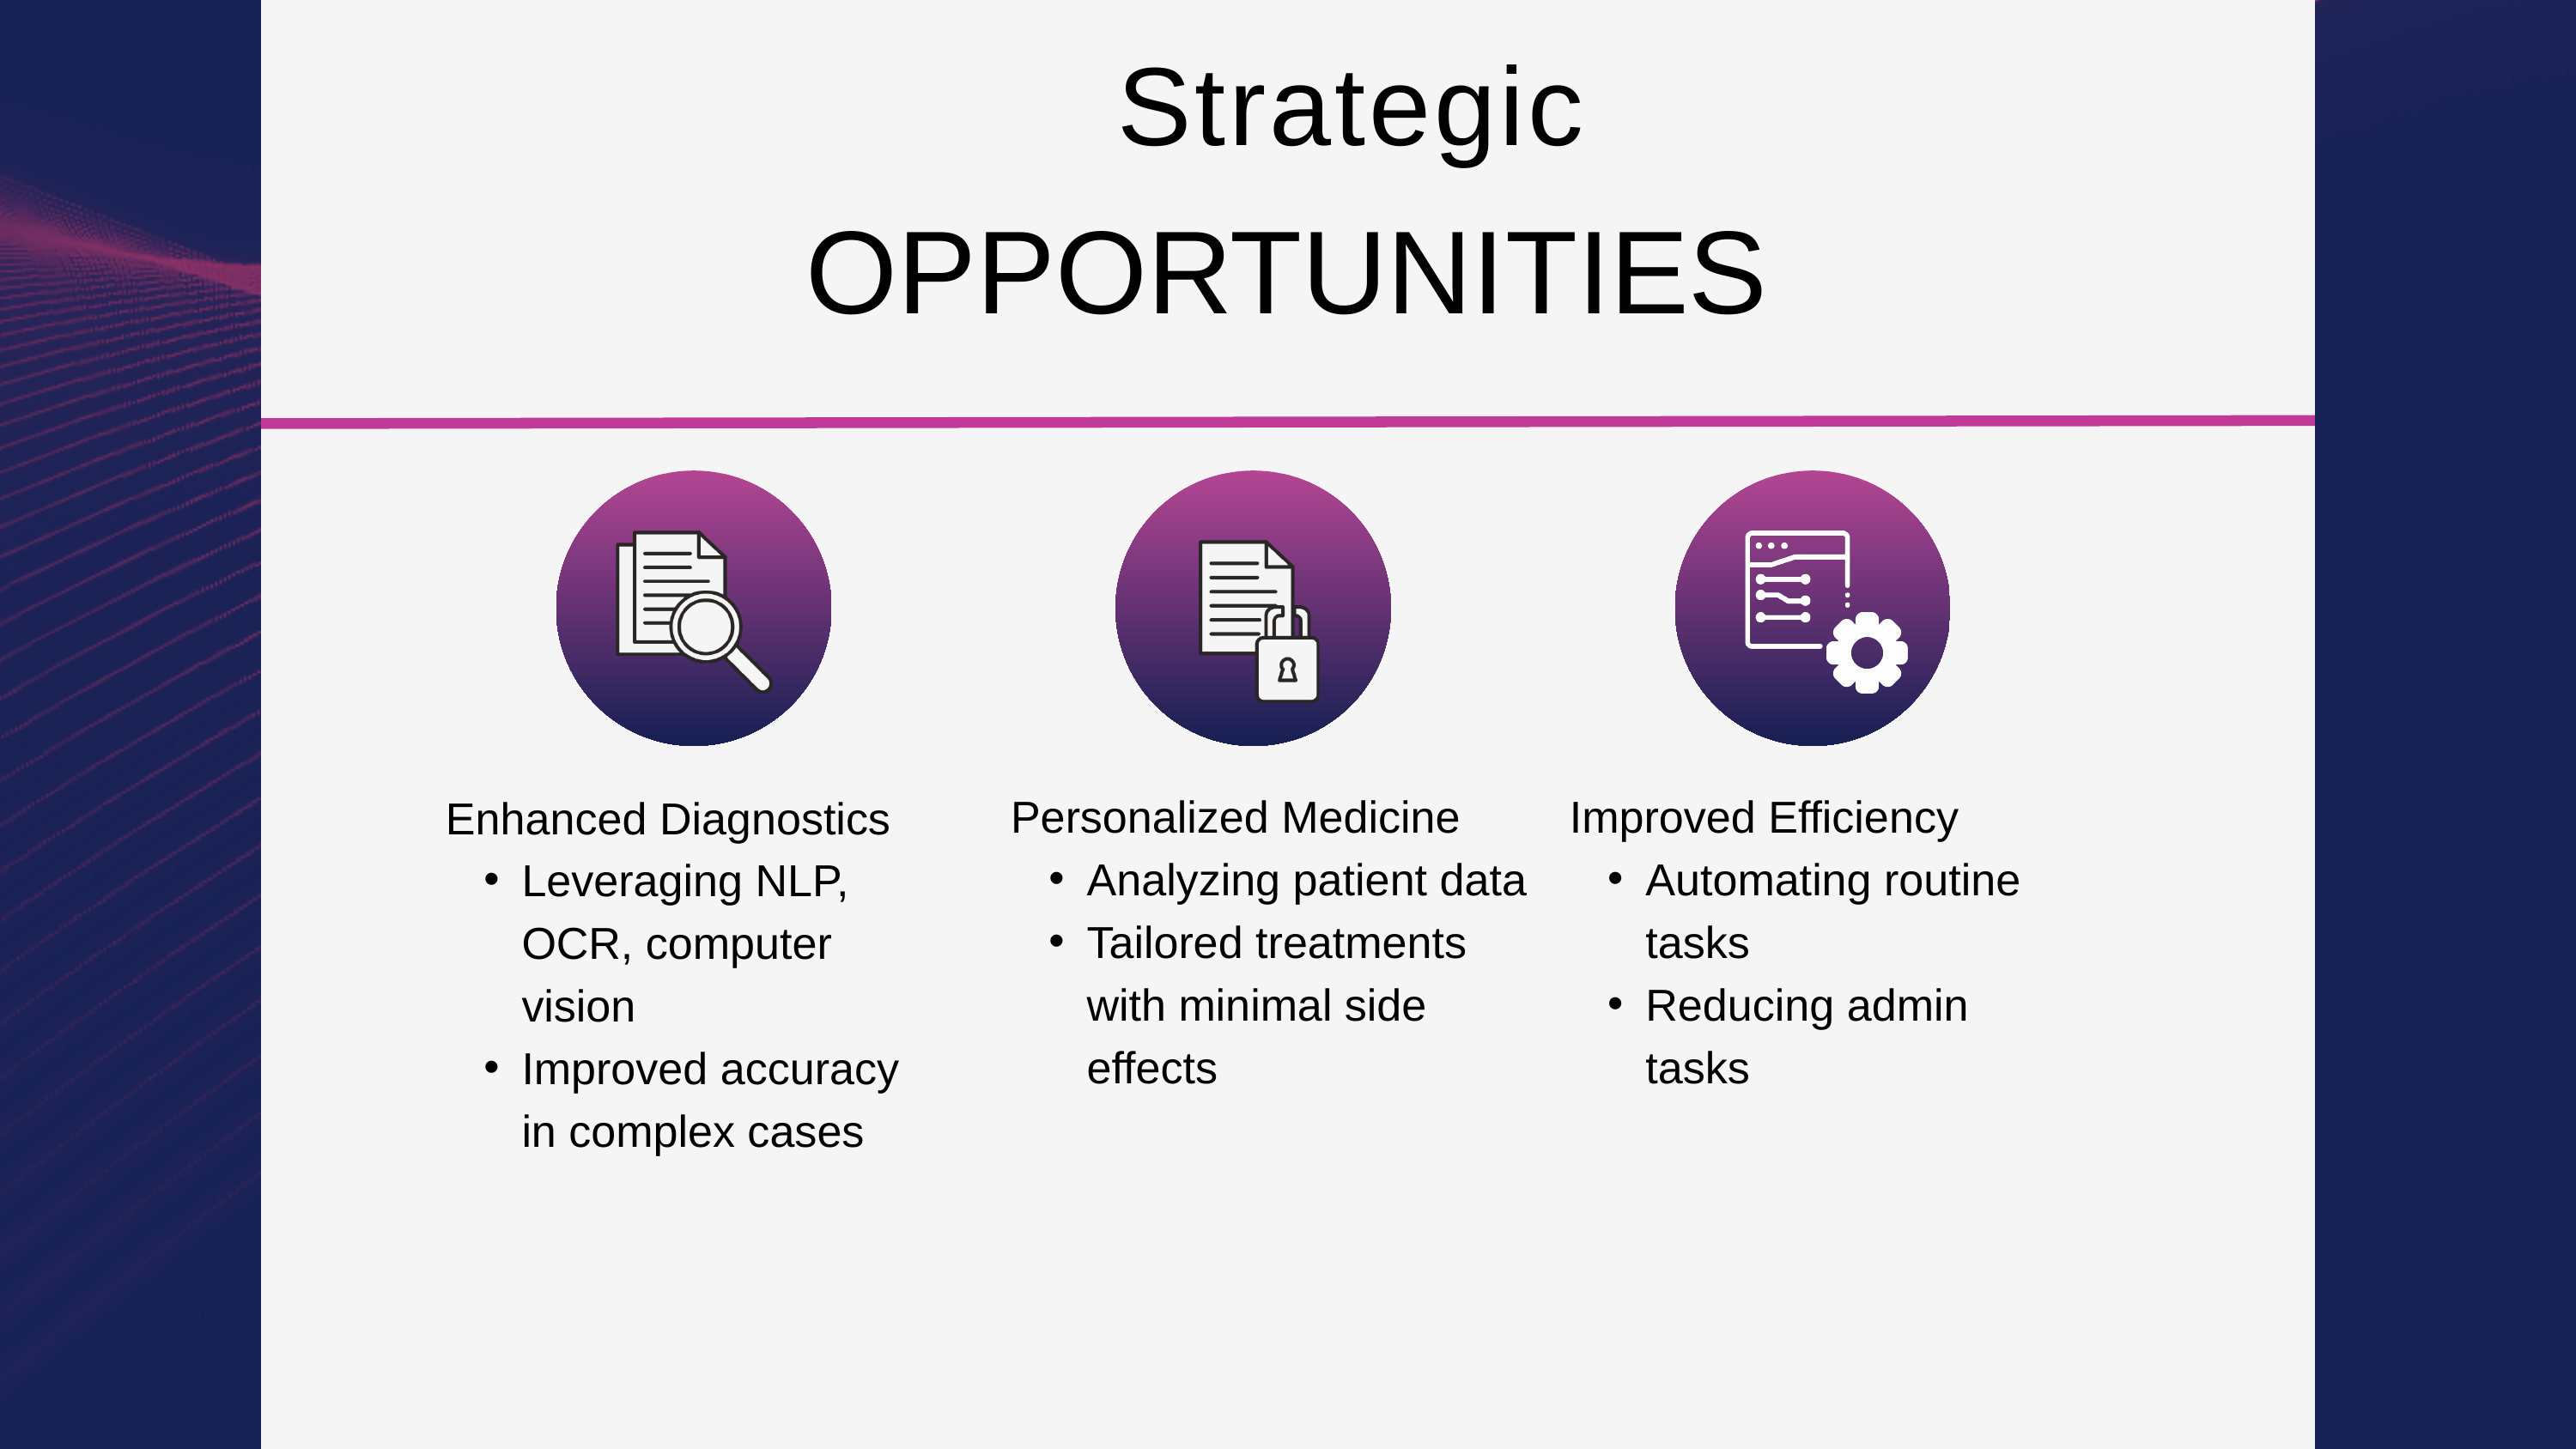

Strategic
 OPPORTUNITIES

Personalized Medicine
Analyzing patient data
Tailored treatments with minimal side effects

Improved Efficiency
Automating routine tasks
Reducing admin tasks

Enhanced Diagnostics
Leveraging NLP, OCR, computer vision
Improved accuracy in complex cases